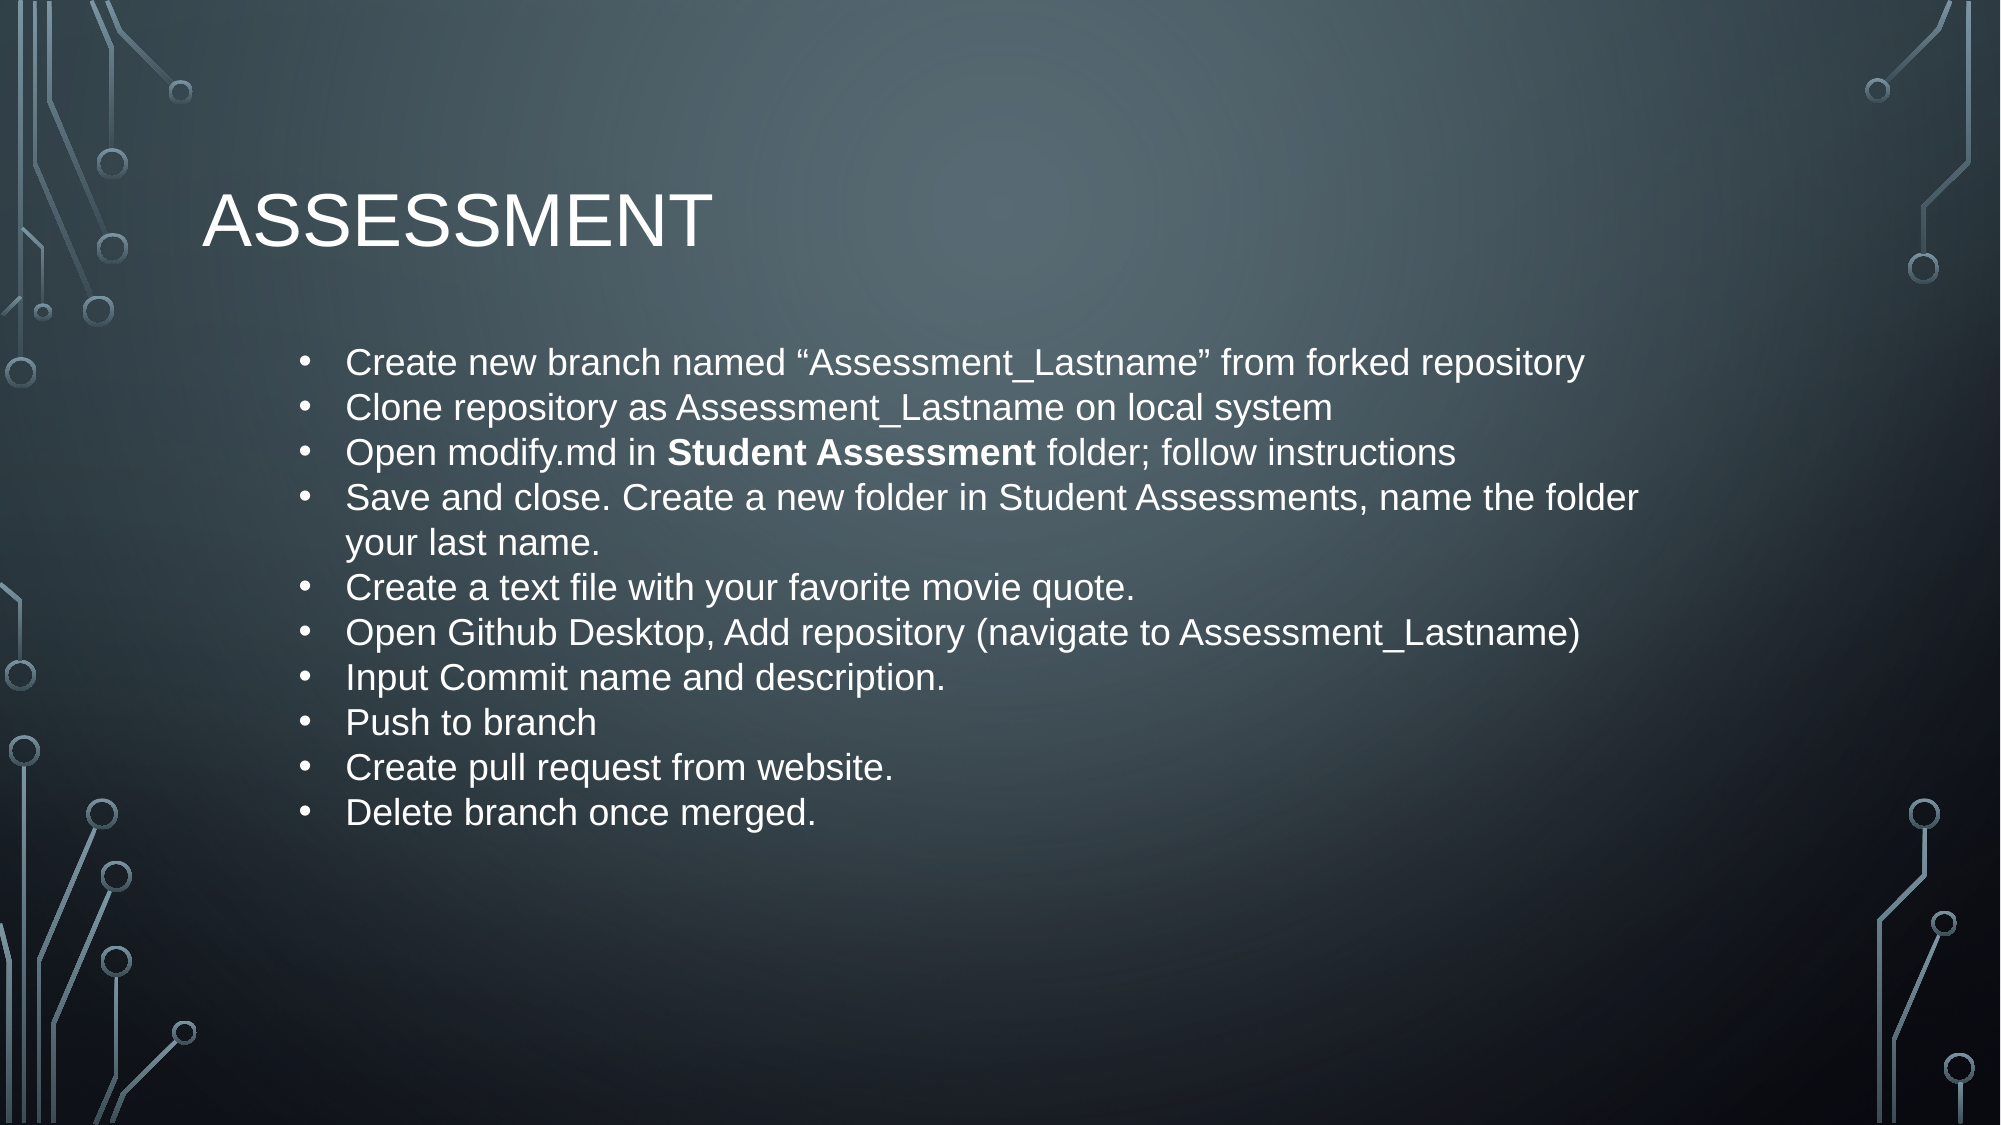

# assessment
Create new branch named “Assessment_Lastname” from forked repository
Clone repository as Assessment_Lastname on local system
Open modify.md in Student Assessment folder; follow instructions
Save and close. Create a new folder in Student Assessments, name the folder your last name.
Create a text file with your favorite movie quote.
Open Github Desktop, Add repository (navigate to Assessment_Lastname)
Input Commit name and description.
Push to branch
Create pull request from website.
Delete branch once merged.